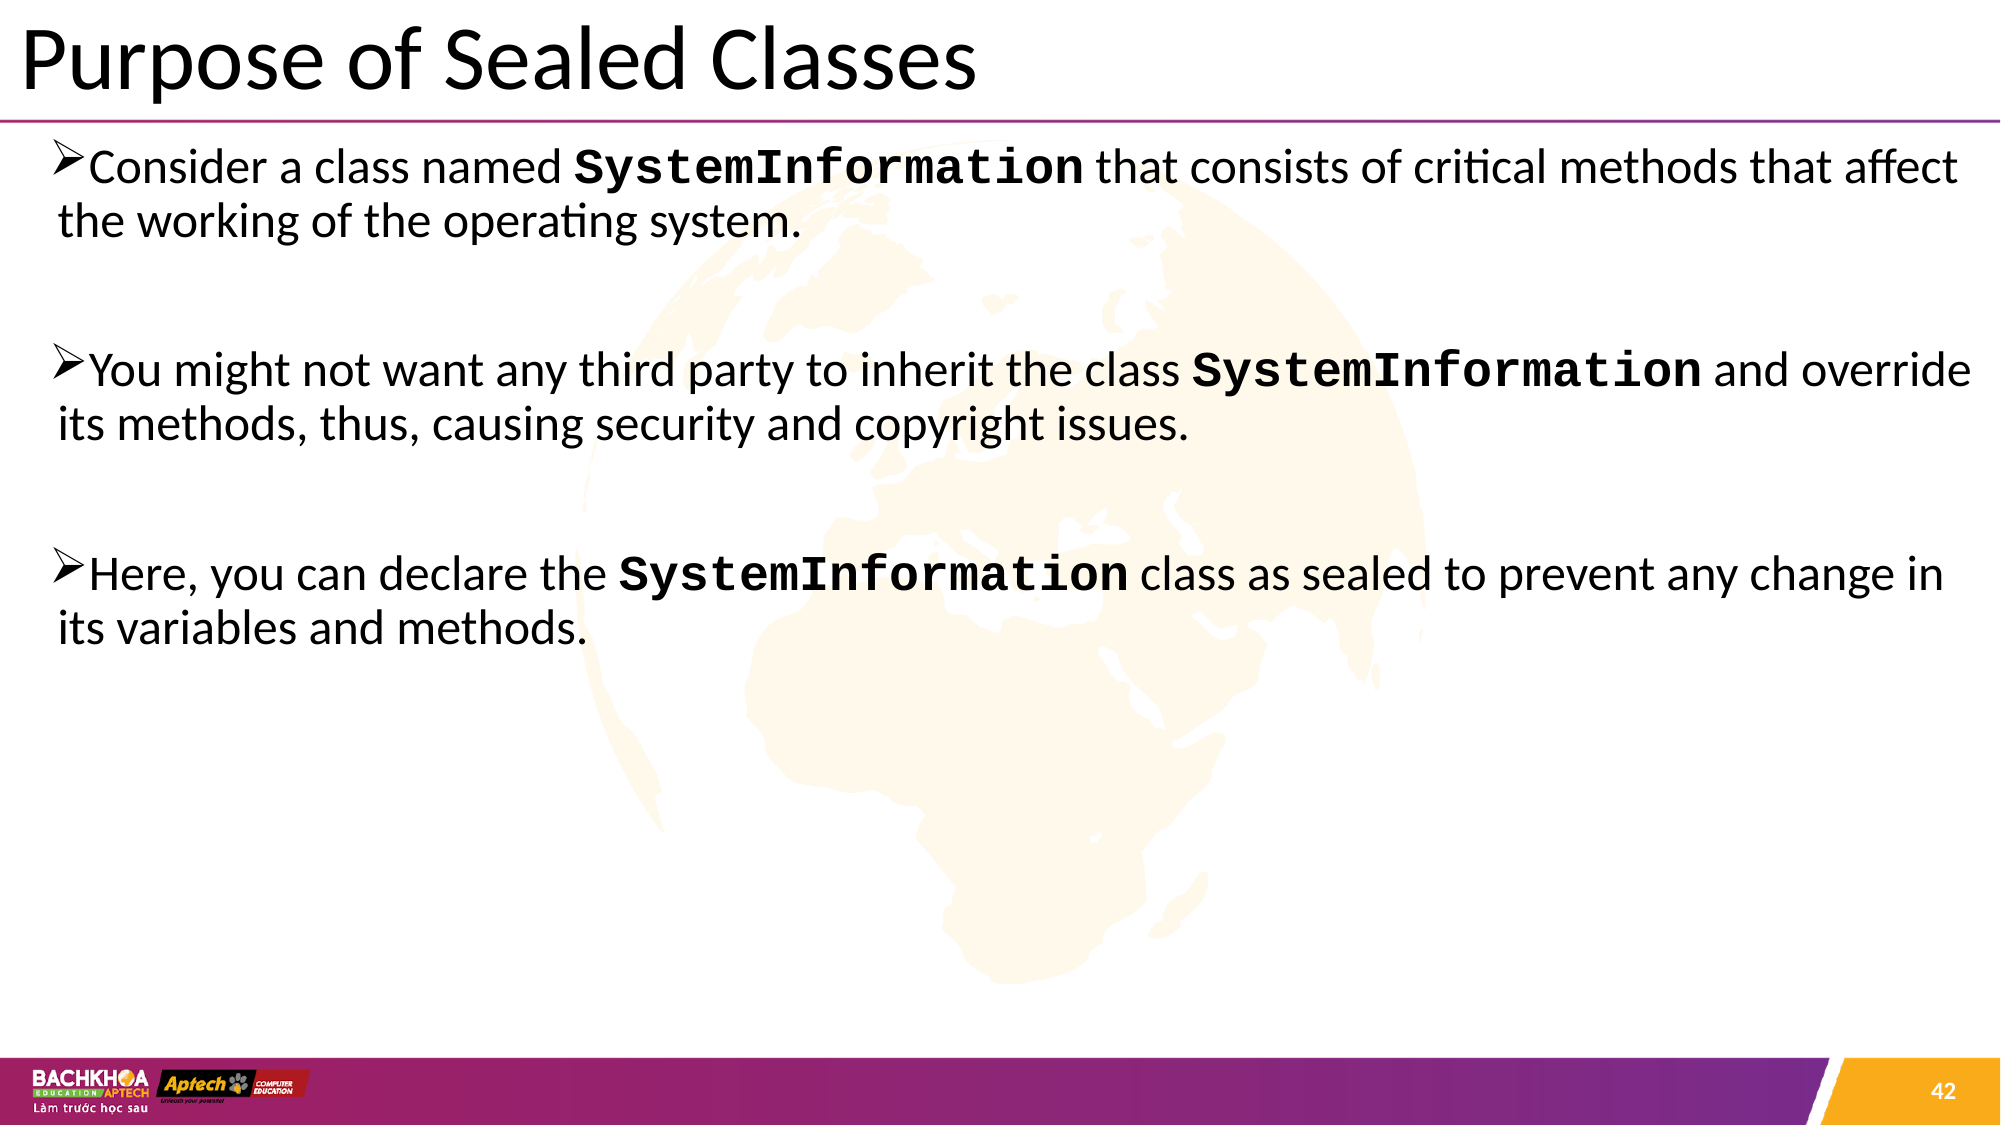

# Purpose of Sealed Classes
Consider a class named SystemInformation that consists of critical methods that affect the working of the operating system.

You might not want any third party to inherit the class SystemInformation and override its methods, thus, causing security and copyright issues.

Here, you can declare the SystemInformation class as sealed to prevent any change in its variables and methods.

42